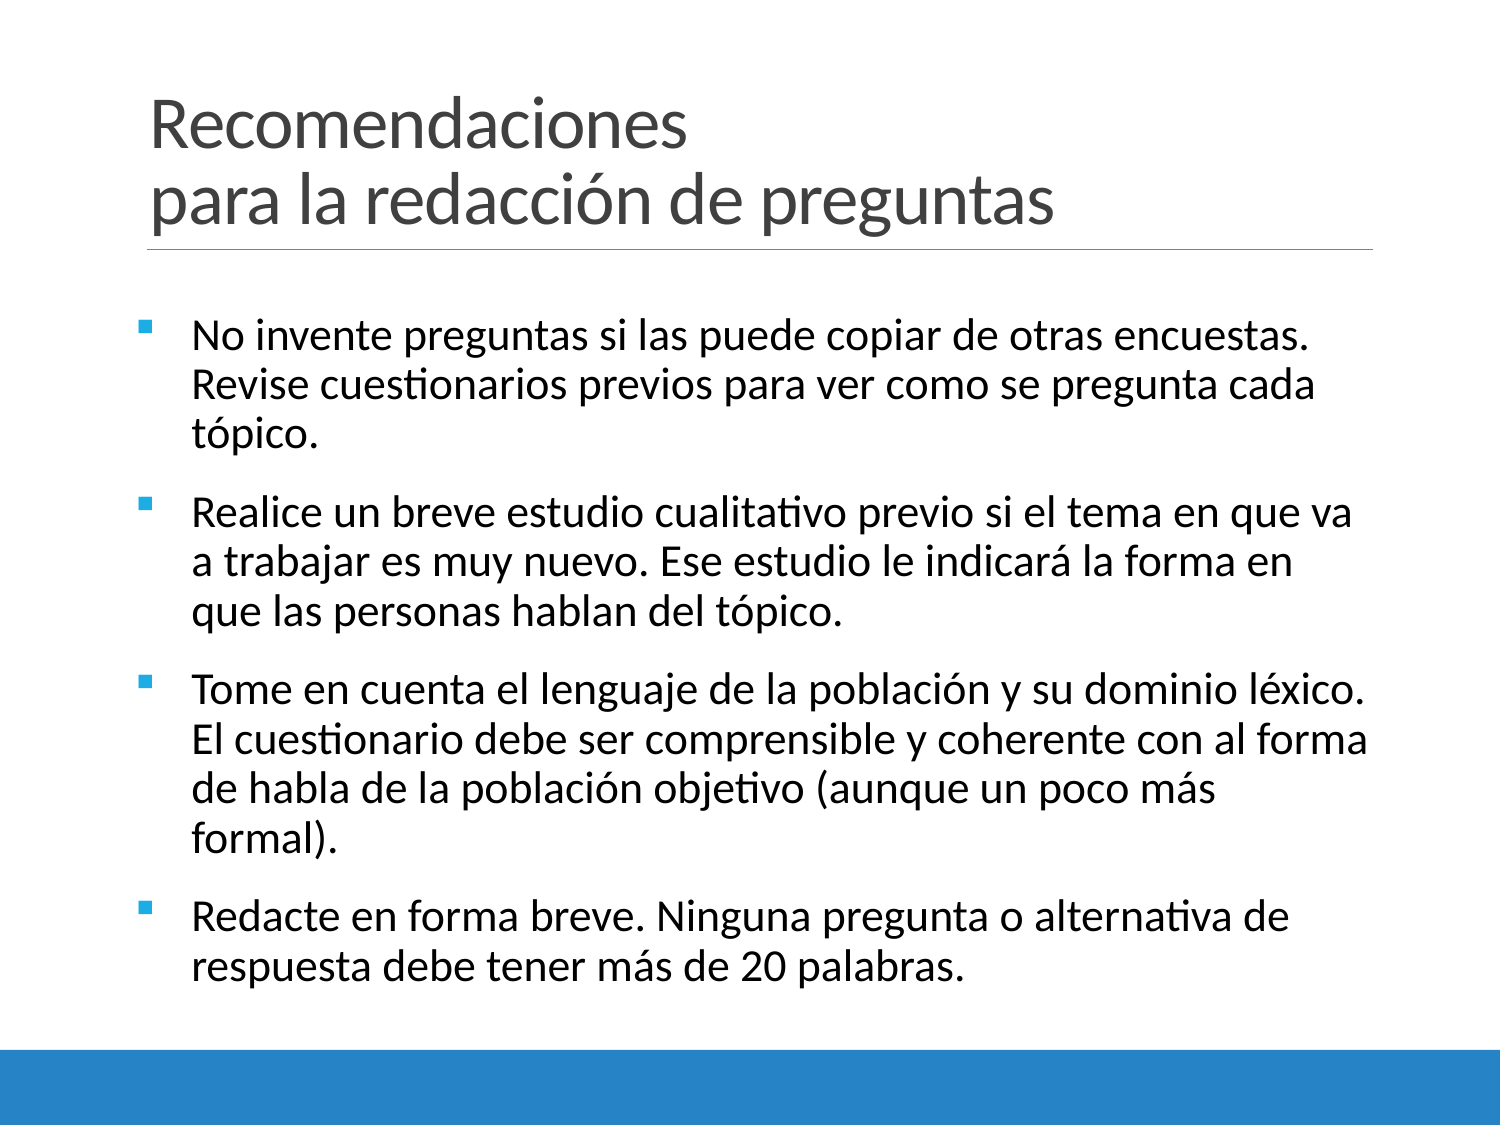

# Recomendaciones para la redacción de preguntas
No invente preguntas si las puede copiar de otras encuestas. Revise cuestionarios previos para ver como se pregunta cada tópico.
Realice un breve estudio cualitativo previo si el tema en que va a trabajar es muy nuevo. Ese estudio le indicará la forma en que las personas hablan del tópico.
Tome en cuenta el lenguaje de la población y su dominio léxico. El cuestionario debe ser comprensible y coherente con al forma de habla de la población objetivo (aunque un poco más formal).
Redacte en forma breve. Ninguna pregunta o alternativa de respuesta debe tener más de 20 palabras.